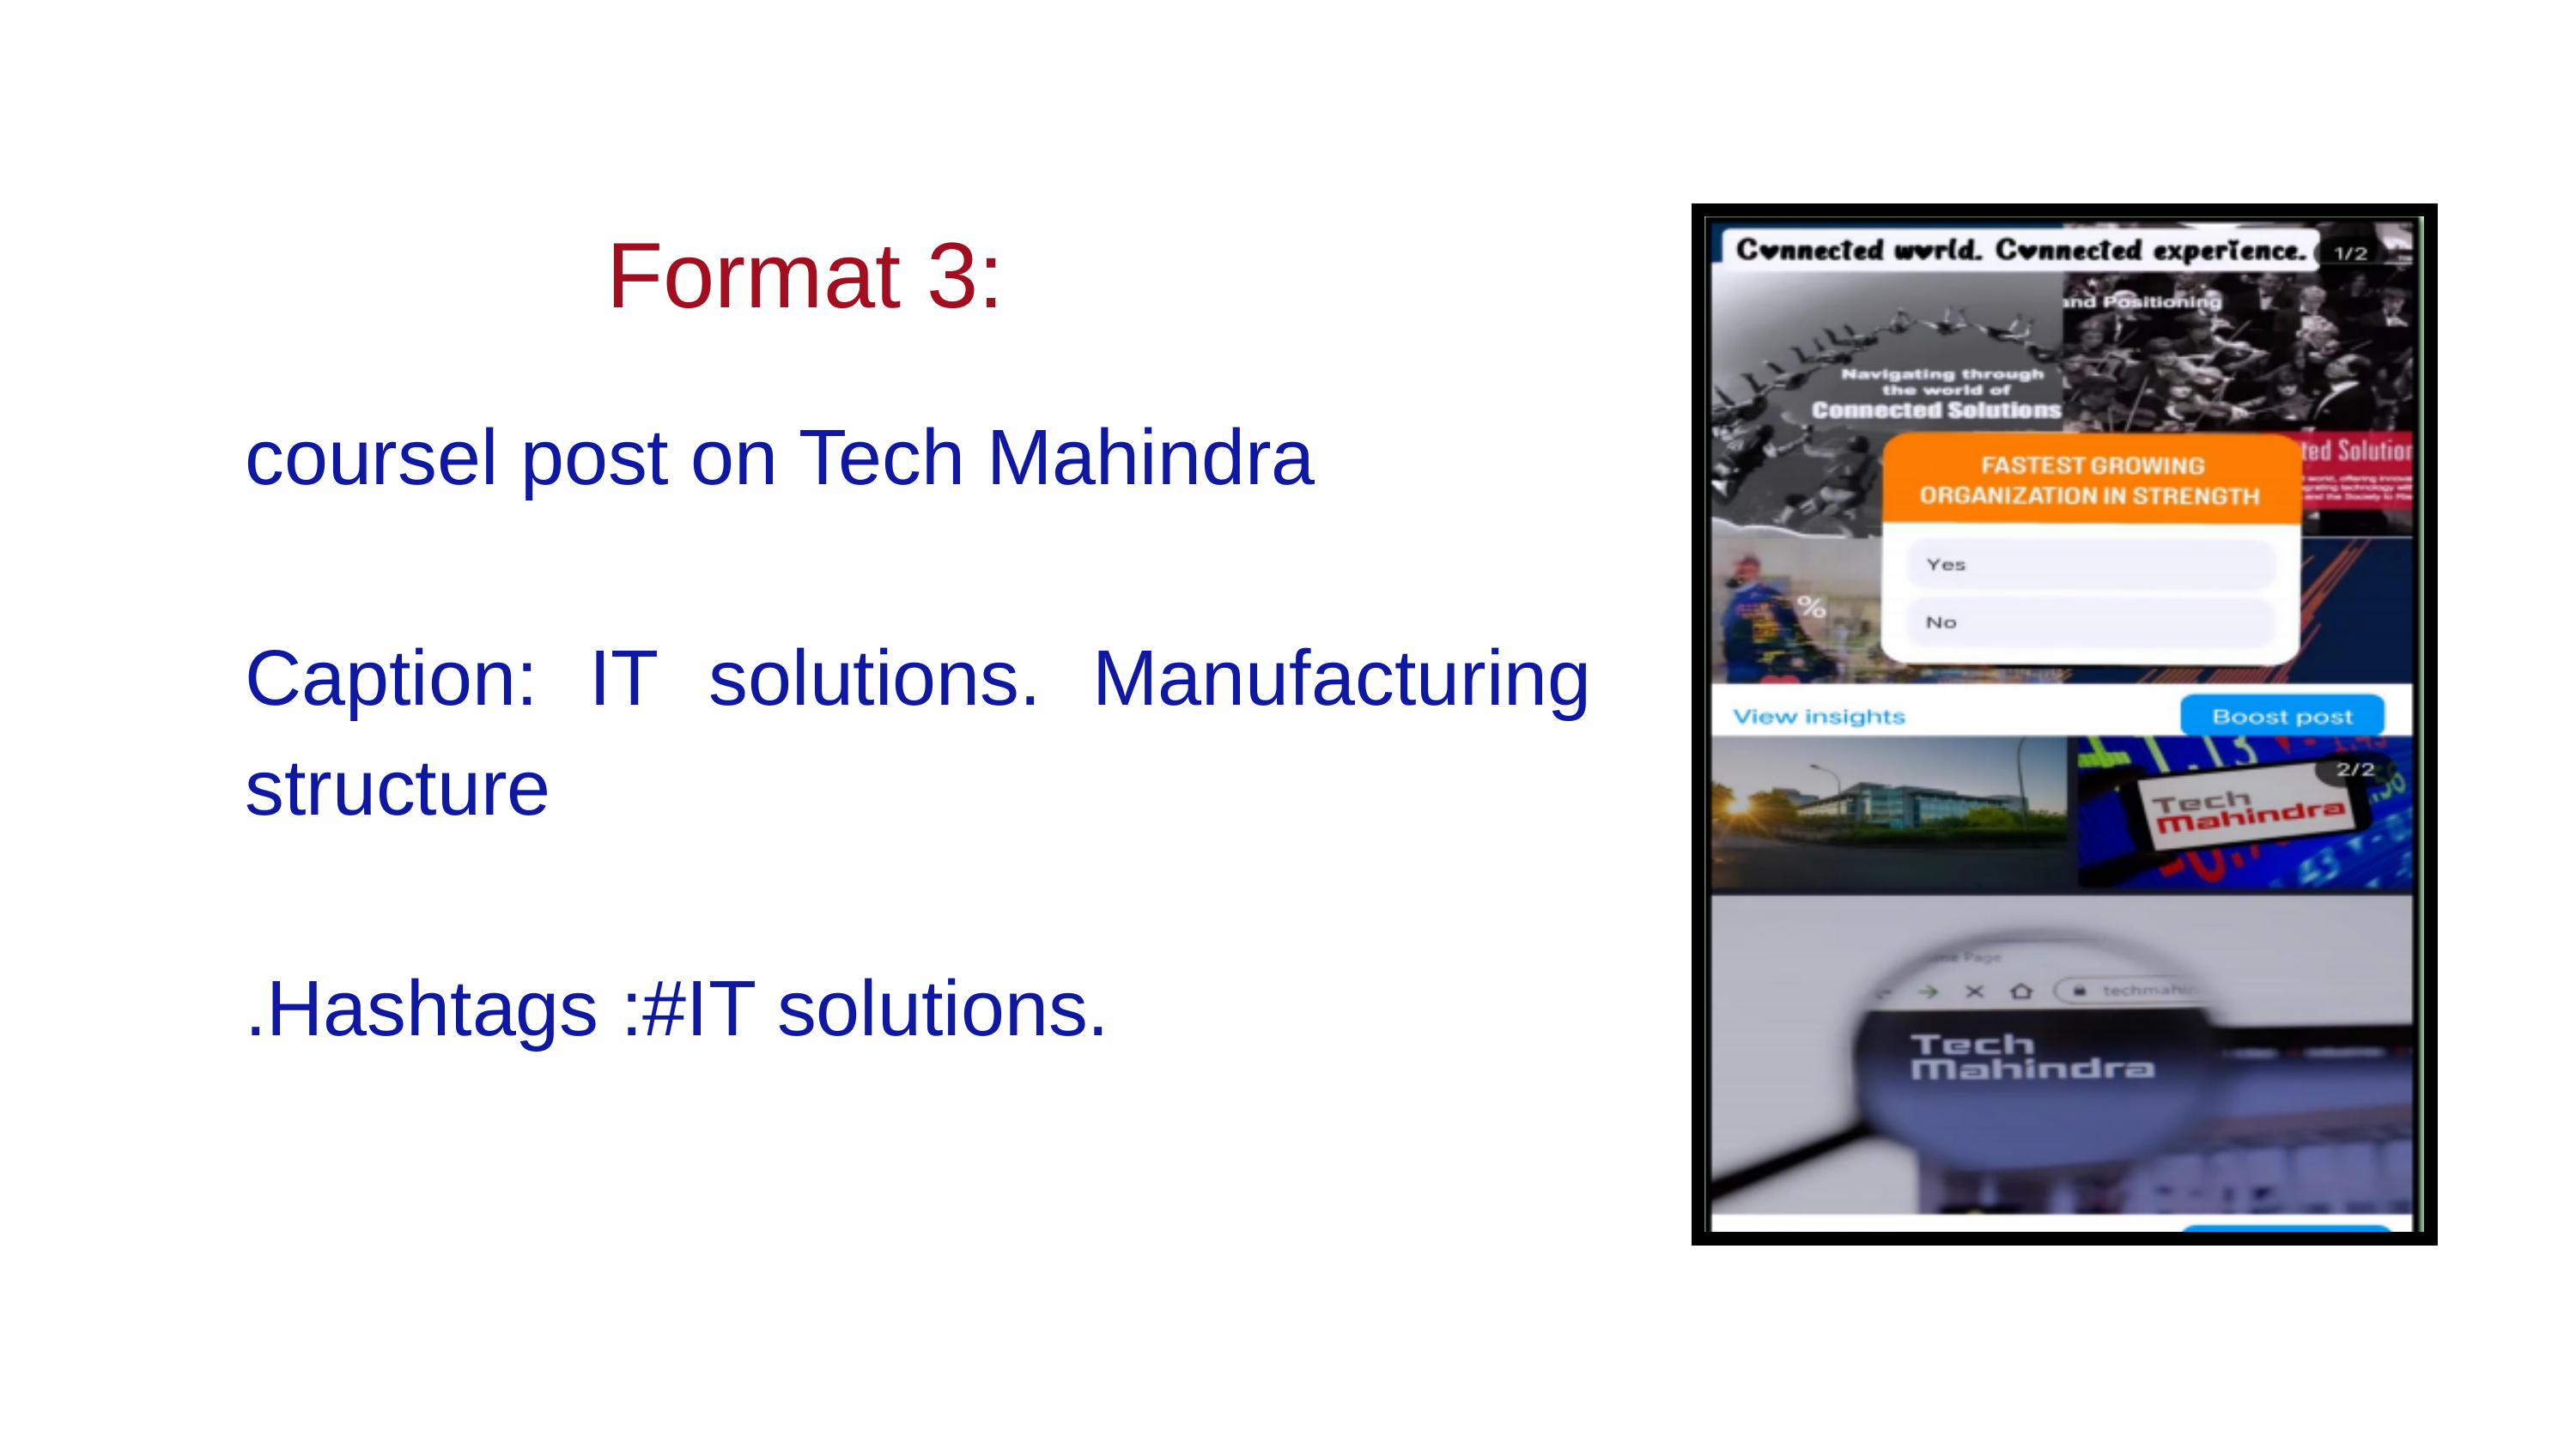

Format 3:

coursel post on Tech Mahindra

Caption: IT solutions. Manufacturing structure

.Hashtags :#IT solutions.